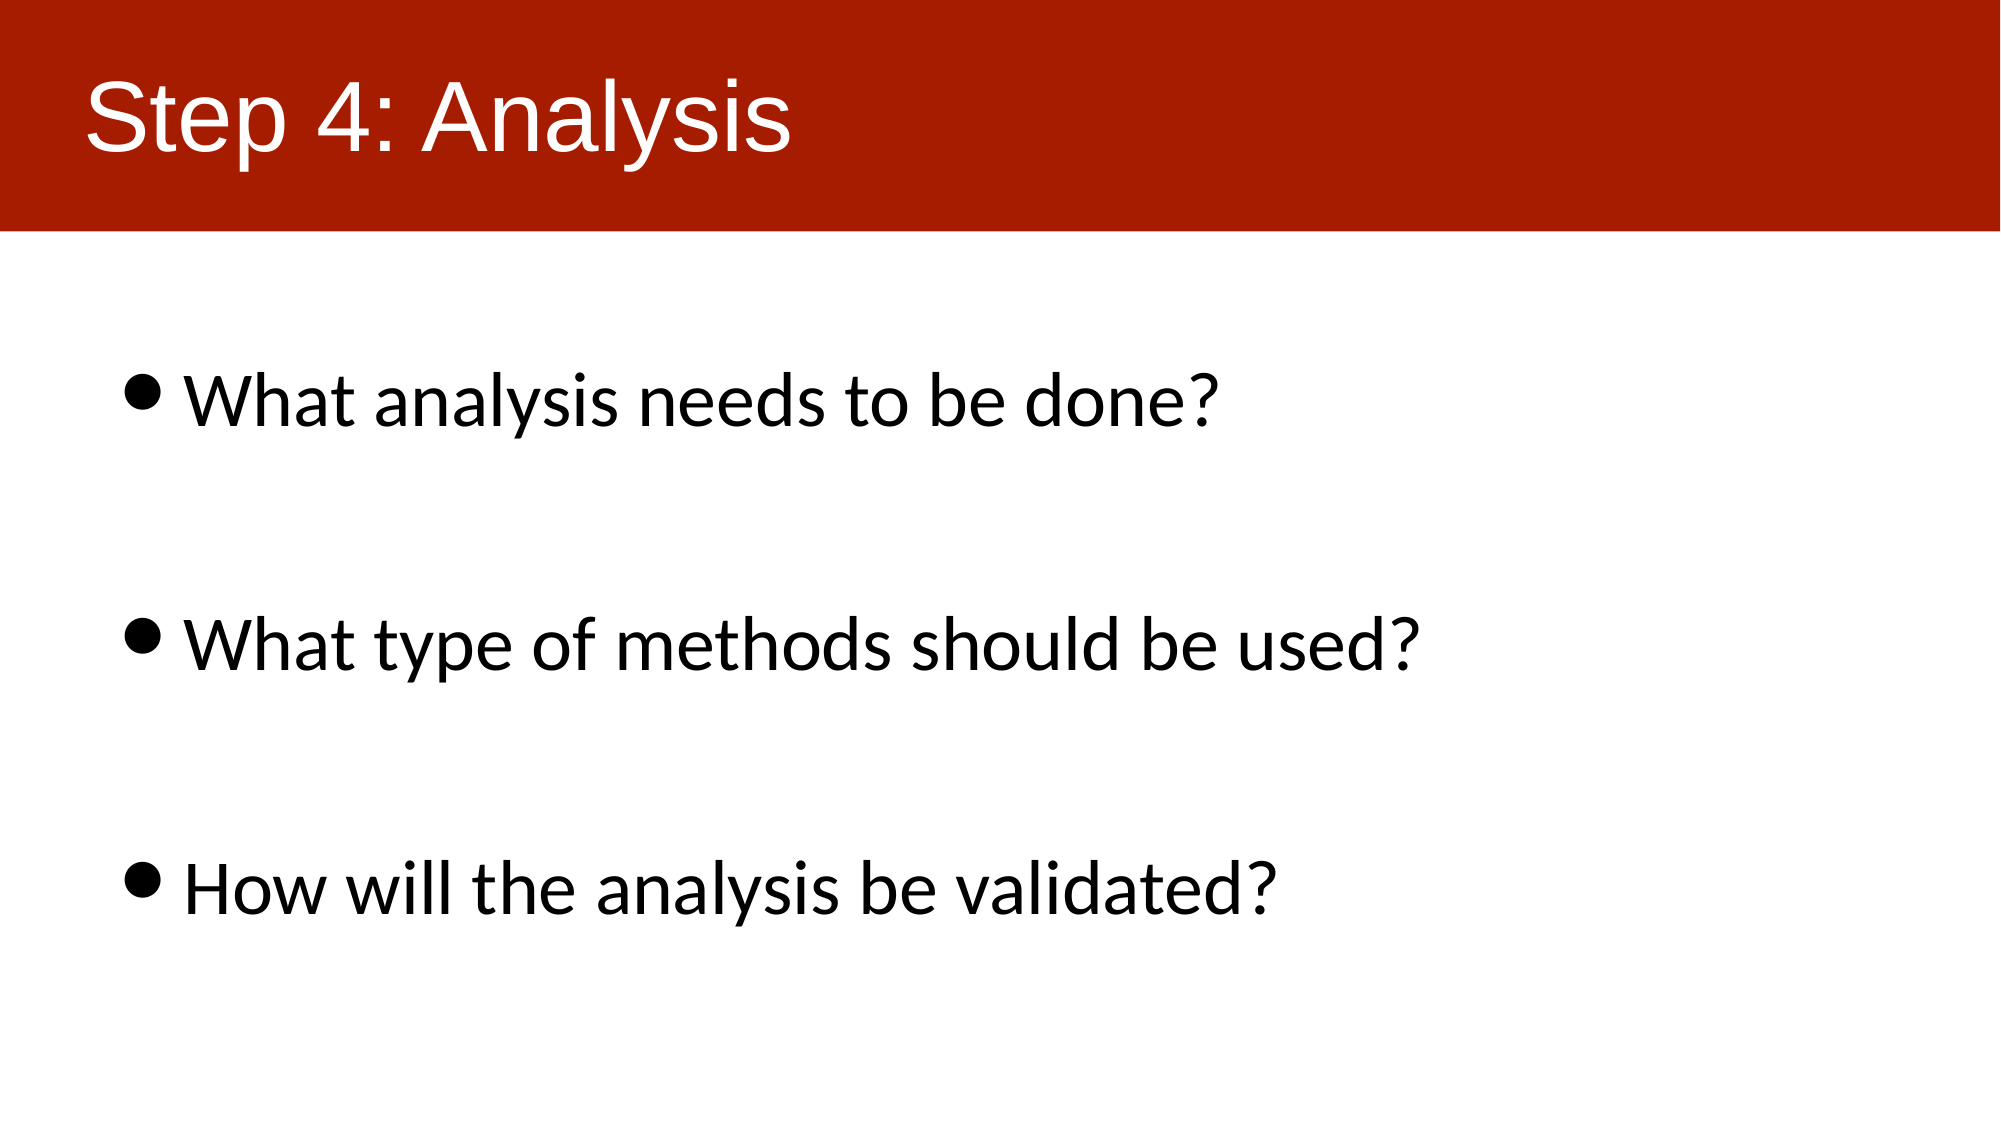

# Step 4: Analysis

 What analysis needs to be done?

 What type of methods should be used?

 How will the analysis be validated?